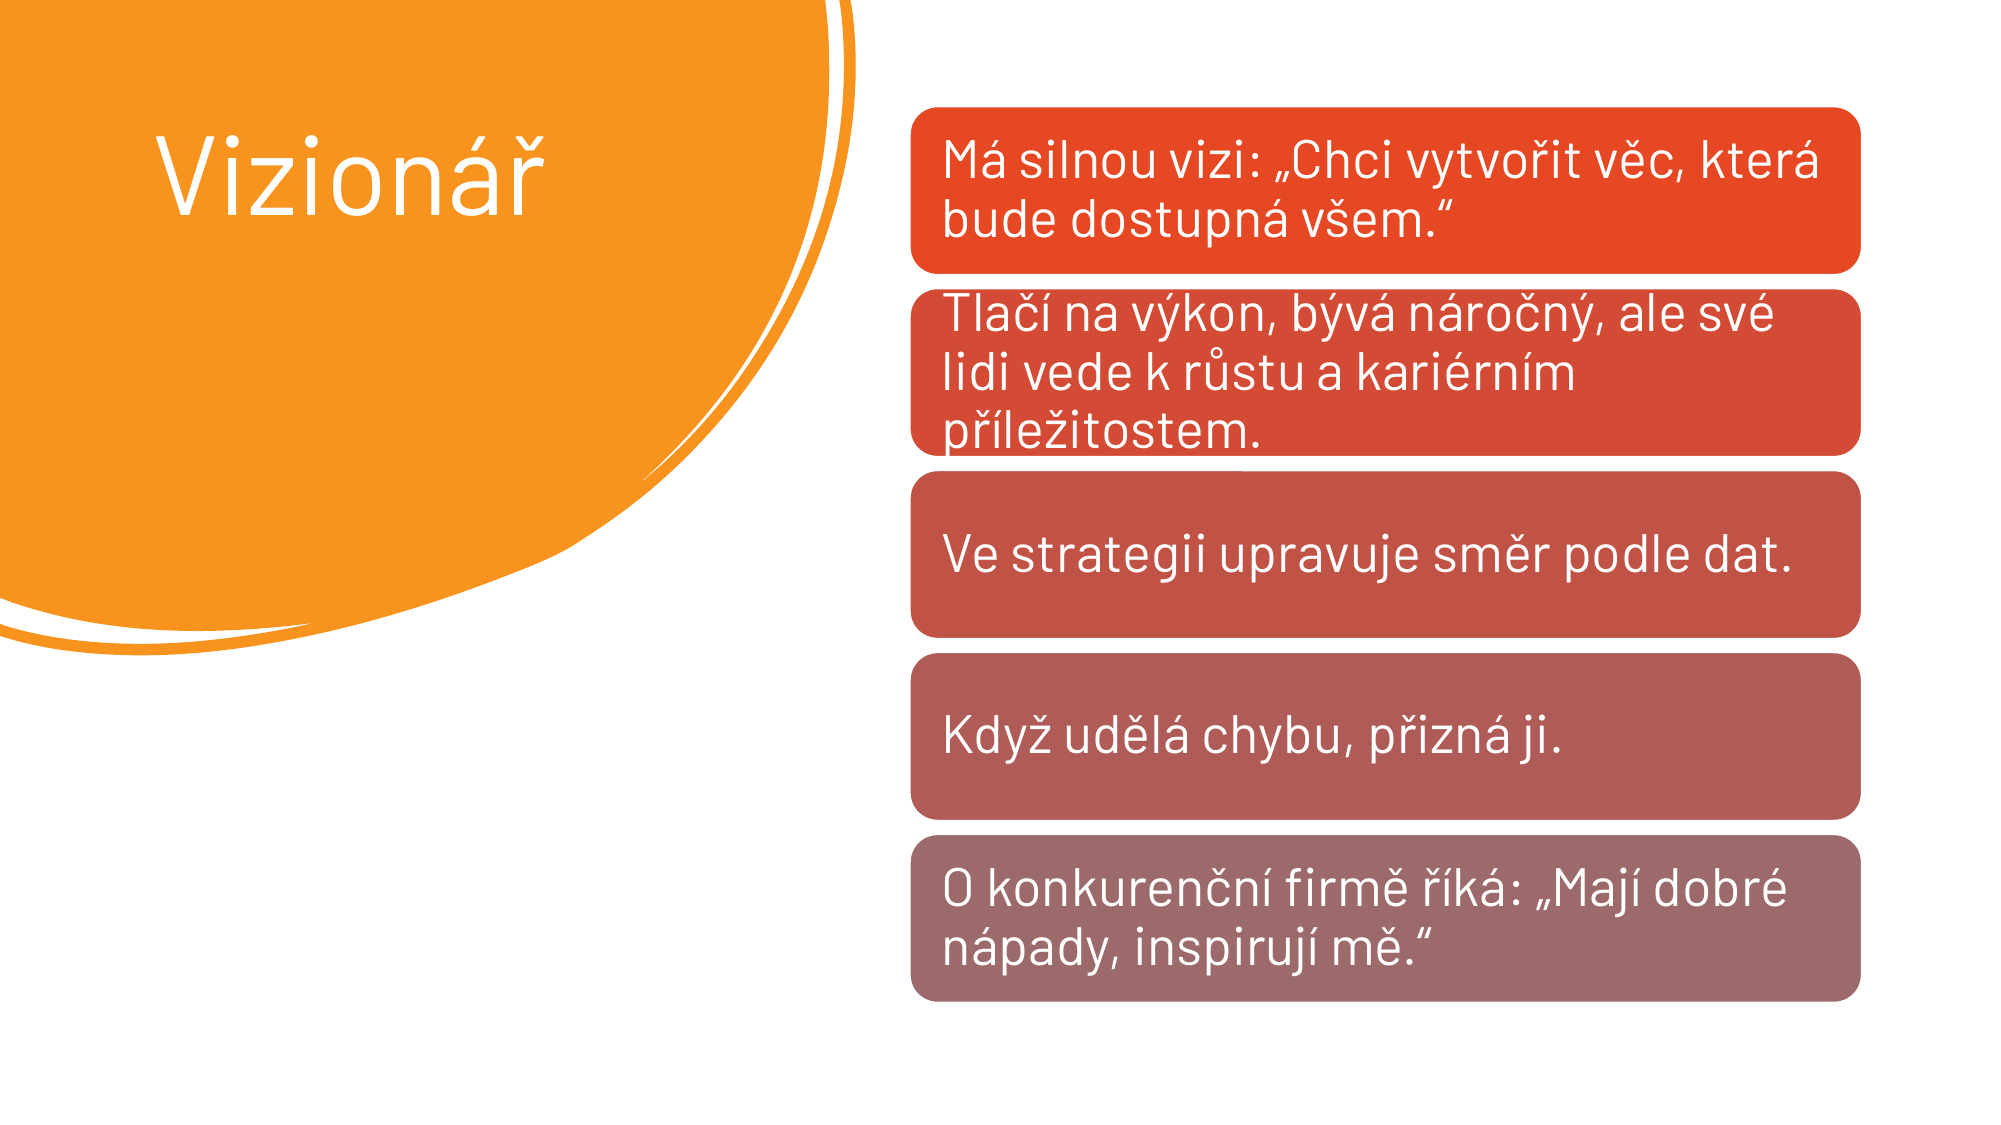

Má silnou vizi: „Chci vytvořit věc, která bude dostupná všem.“
Tlačí na výkon, bývá náročný, ale své lidi vede k růstu a kariérním příležitostem.
Ve strategii upravuje směr podle dat.
Když udělá chybu, přizná ji.
O konkurenční firmě říká: „Mají dobré nápady, inspirují mě.“
# Vizionář